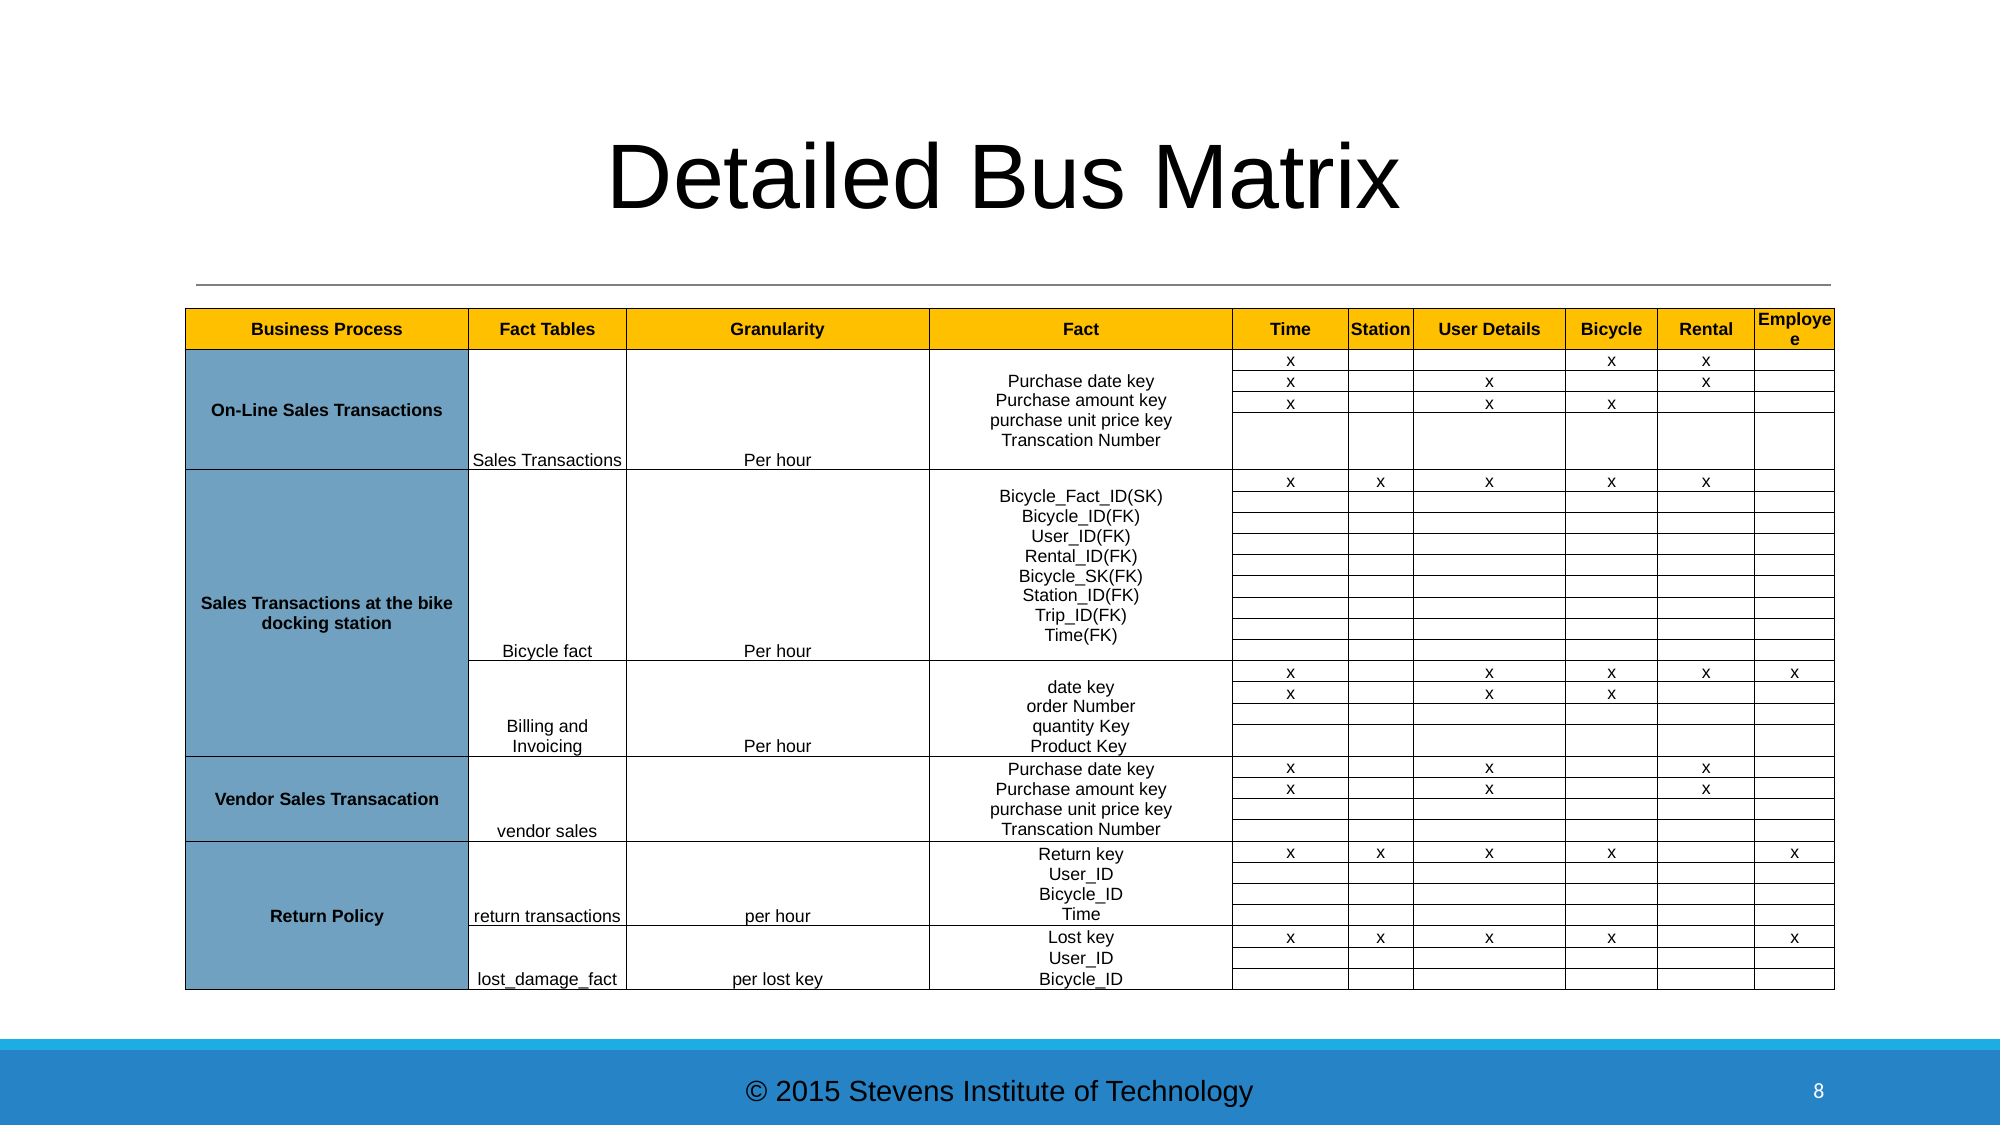

# Detailed Bus Matrix
| Business Process | Fact Tables | Granularity | Fact | Time | Station | User Details | Bicycle | Rental | Employee |
| --- | --- | --- | --- | --- | --- | --- | --- | --- | --- |
| On-Line Sales Transactions | Sales Transactions | Per hour | Purchase date key Purchase amount key purchase unit price key Transcation Number | x |  |  | x | x |  |
|  |  |  |  | x |  | x |  | x |  |
|  |  |  |  | x |  | x | x |  |  |
|  |  |  |  |  |  |  |  |  |  |
| Sales Transactions at the bike docking station | Bicycle fact | Per hour | Bicycle\_Fact\_ID(SK) Bicycle\_ID(FK) User\_ID(FK) Rental\_ID(FK) Bicycle\_SK(FK) Station\_ID(FK) Trip\_ID(FK) Time(FK) | x | x | x | x | x |  |
|  |  |  |  |  |  |  |  |  |  |
|  |  |  |  |  |  |  |  |  |  |
|  |  |  |  |  |  |  |  |  |  |
|  |  |  |  |  |  |  |  |  |  |
|  |  |  |  |  |  |  |  |  |  |
|  |  |  |  |  |  |  |  |  |  |
|  |  |  |  |  |  |  |  |  |  |
|  |  |  |  |  |  |  |  |  |  |
|  | Billing and Invoicing | Per hour | date key order Number quantity Key Product Key | x |  | x | x | x | x |
|  |  |  |  | x |  | x | x |  |  |
|  |  |  |  |  |  |  |  |  |  |
|  |  |  |  |  |  |  |  |  |  |
| Vendor Sales Transacation | vendor sales |  | Purchase date key Purchase amount key purchase unit price key Transcation Number | x |  | x |  | x |  |
|  |  |  |  | x |  | x |  | x |  |
|  |  |  |  |  |  |  |  |  |  |
|  |  |  |  |  |  |  |  |  |  |
| Return Policy | return transactions | per hour | Return key User\_ID Bicycle\_ID Time | x | x | x | x |  | x |
|  |  |  |  |  |  |  |  |  |  |
|  |  |  |  |  |  |  |  |  |  |
|  |  |  |  |  |  |  |  |  |  |
|  | lost\_damage\_fact | per lost key | Lost key | x | x | x | x |  | x |
|  |  |  | User\_ID |  |  |  |  |  |  |
|  |  |  | Bicycle\_ID |  |  |  |  |  |  |
© 2015 Stevens Institute of Technology
8